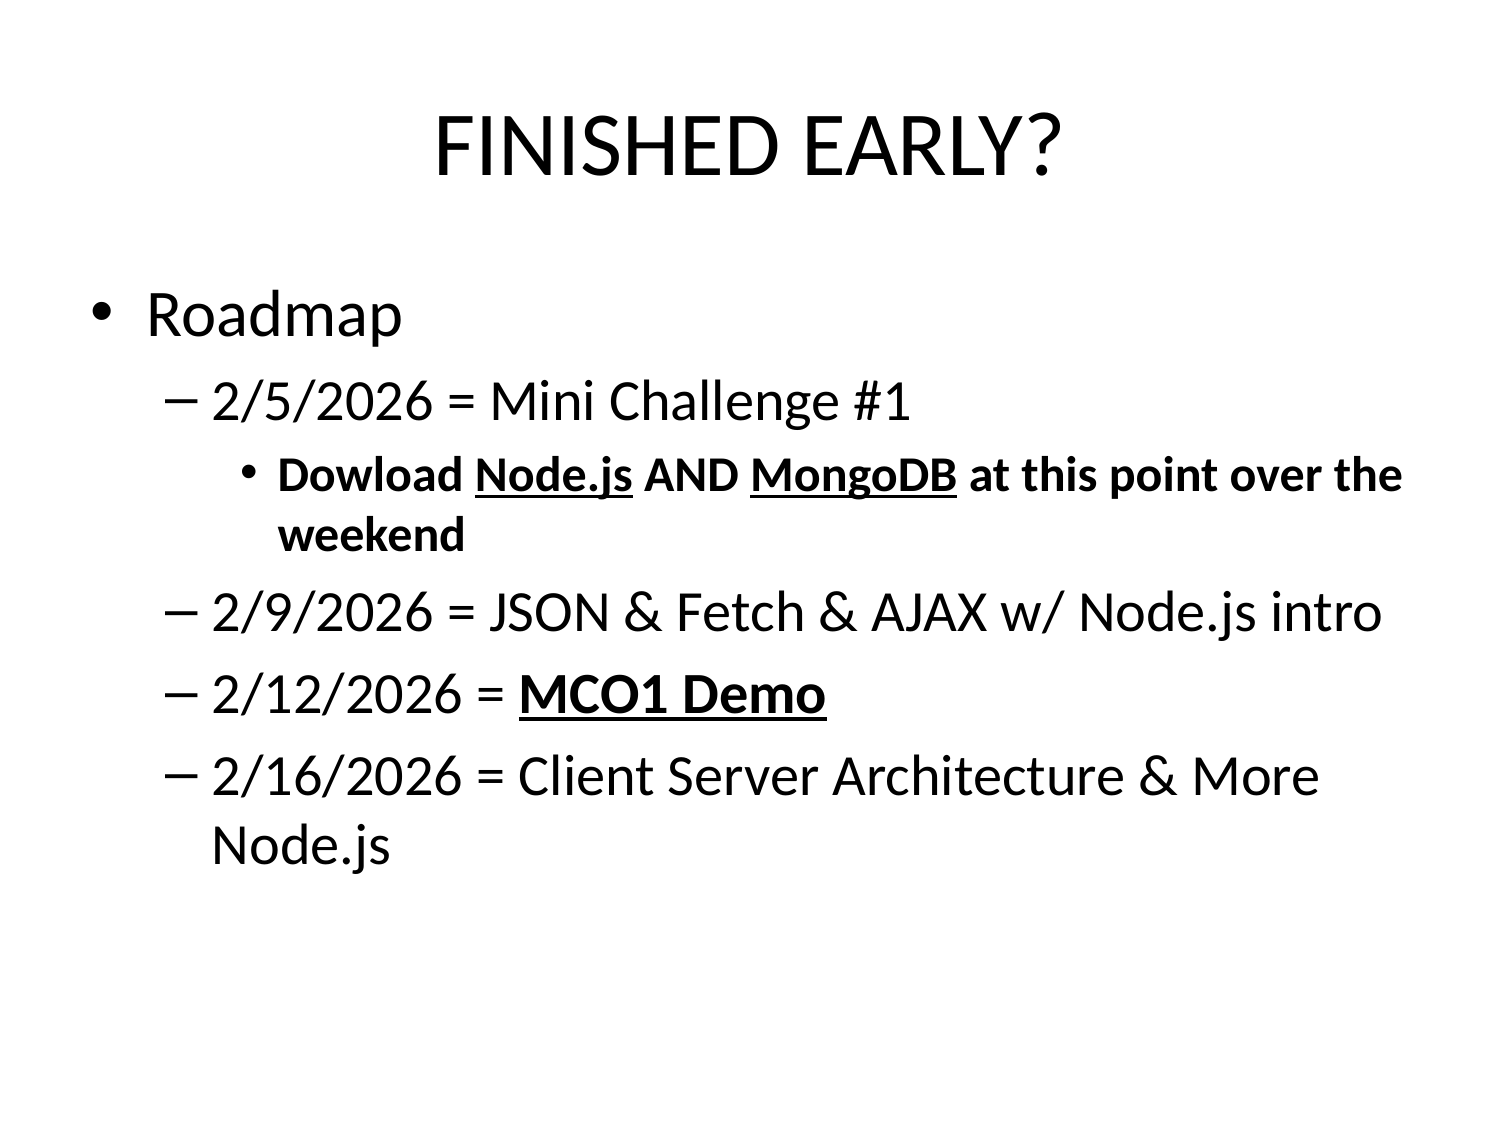

# FINISHED EARLY?
Roadmap
2/5/2026 = Mini Challenge #1
Dowload Node.js AND MongoDB at this point over the weekend
2/9/2026 = JSON & Fetch & AJAX w/ Node.js intro
2/12/2026 = MCO1 Demo
2/16/2026 = Client Server Architecture & More Node.js